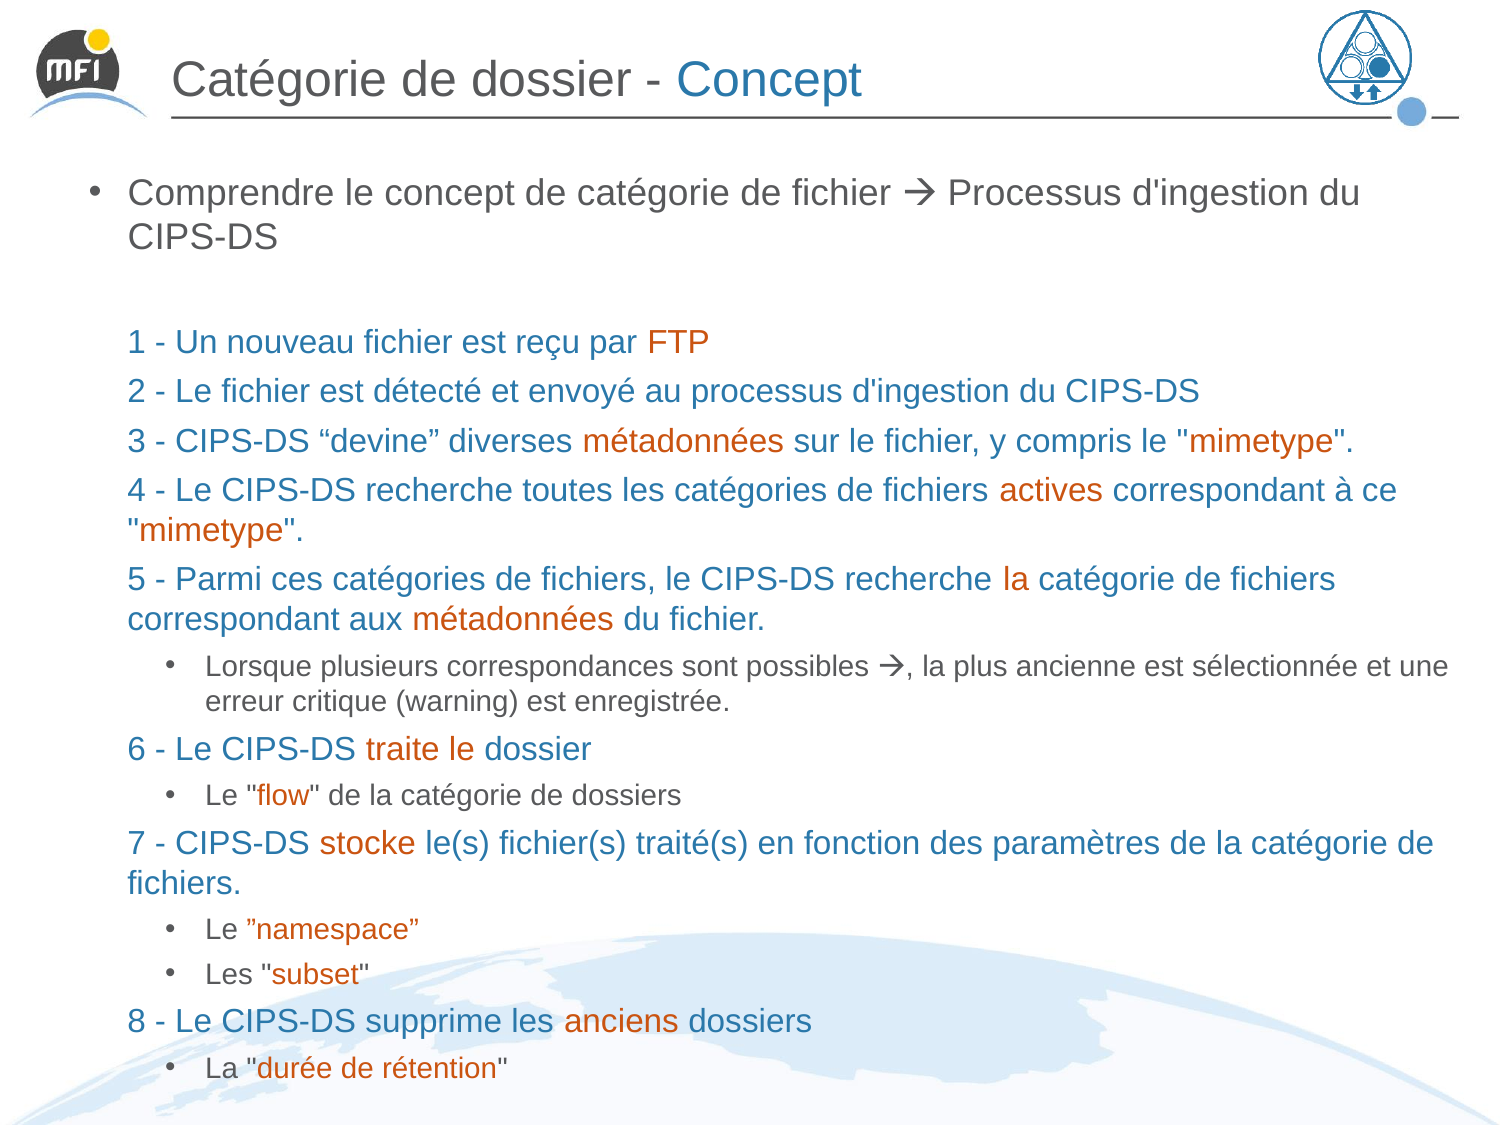

# Catégorie de dossier - Concept
Comprendre le concept de catégorie de fichier 🡪 Processus d'ingestion du CIPS-DS

1 - Un nouveau fichier est reçu par FTP
2 - Le fichier est détecté et envoyé au processus d'ingestion du CIPS-DS
3 - CIPS-DS “devine” diverses métadonnées sur le fichier, y compris le "mimetype".
4 - Le CIPS-DS recherche toutes les catégories de fichiers actives correspondant à ce "mimetype".
5 - Parmi ces catégories de fichiers, le CIPS-DS recherche la catégorie de fichiers correspondant aux métadonnées du fichier.
Lorsque plusieurs correspondances sont possibles 🡪, la plus ancienne est sélectionnée et une erreur critique (warning) est enregistrée.
6 - Le CIPS-DS traite le dossier
Le "flow" de la catégorie de dossiers
7 - CIPS-DS stocke le(s) fichier(s) traité(s) en fonction des paramètres de la catégorie de fichiers.
Le ”namespace”
Les "subset"
8 - Le CIPS-DS supprime les anciens dossiers
La "durée de rétention"